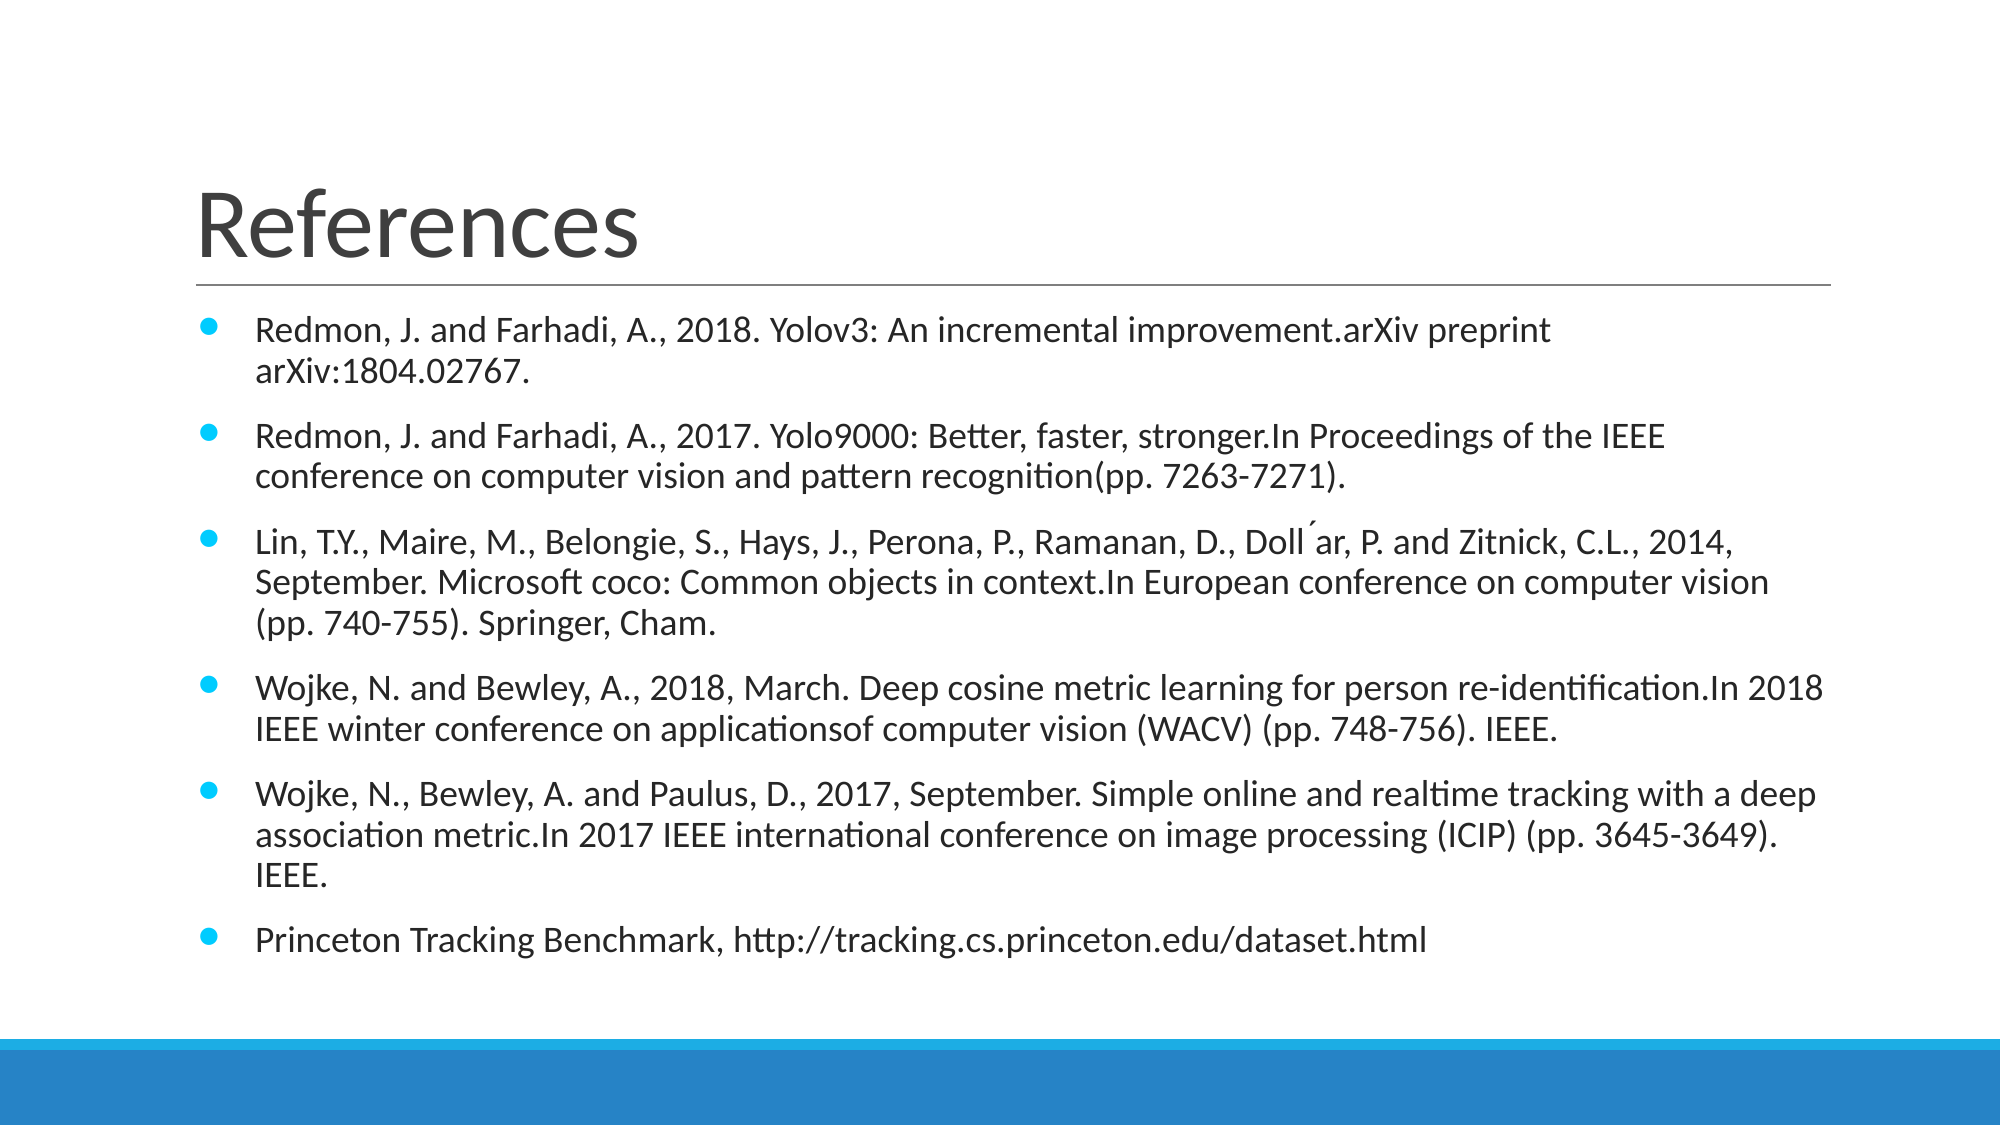

# References
Redmon, J. and Farhadi, A., 2018. Yolov3: An incremental improvement.arXiv preprint arXiv:1804.02767.
Redmon, J. and Farhadi, A., 2017. Yolo9000: Better, faster, stronger.In Proceedings of the IEEE conference on computer vision and pattern recognition(pp. 7263-7271).
Lin, T.Y., Maire, M., Belongie, S., Hays, J., Perona, P., Ramanan, D., Doll ́ar, P. and Zitnick, C.L., 2014, September. Microsoft coco: Common objects in context.In European conference on computer vision (pp. 740-755). Springer, Cham.
Wojke, N. and Bewley, A., 2018, March. Deep cosine metric learning for person re-identification.In 2018 IEEE winter conference on applicationsof computer vision (WACV) (pp. 748-756). IEEE.
Wojke, N., Bewley, A. and Paulus, D., 2017, September. Simple online and realtime tracking with a deep association metric.In 2017 IEEE international conference on image processing (ICIP) (pp. 3645-3649). IEEE.
Princeton Tracking Benchmark, http://tracking.cs.princeton.edu/dataset.html